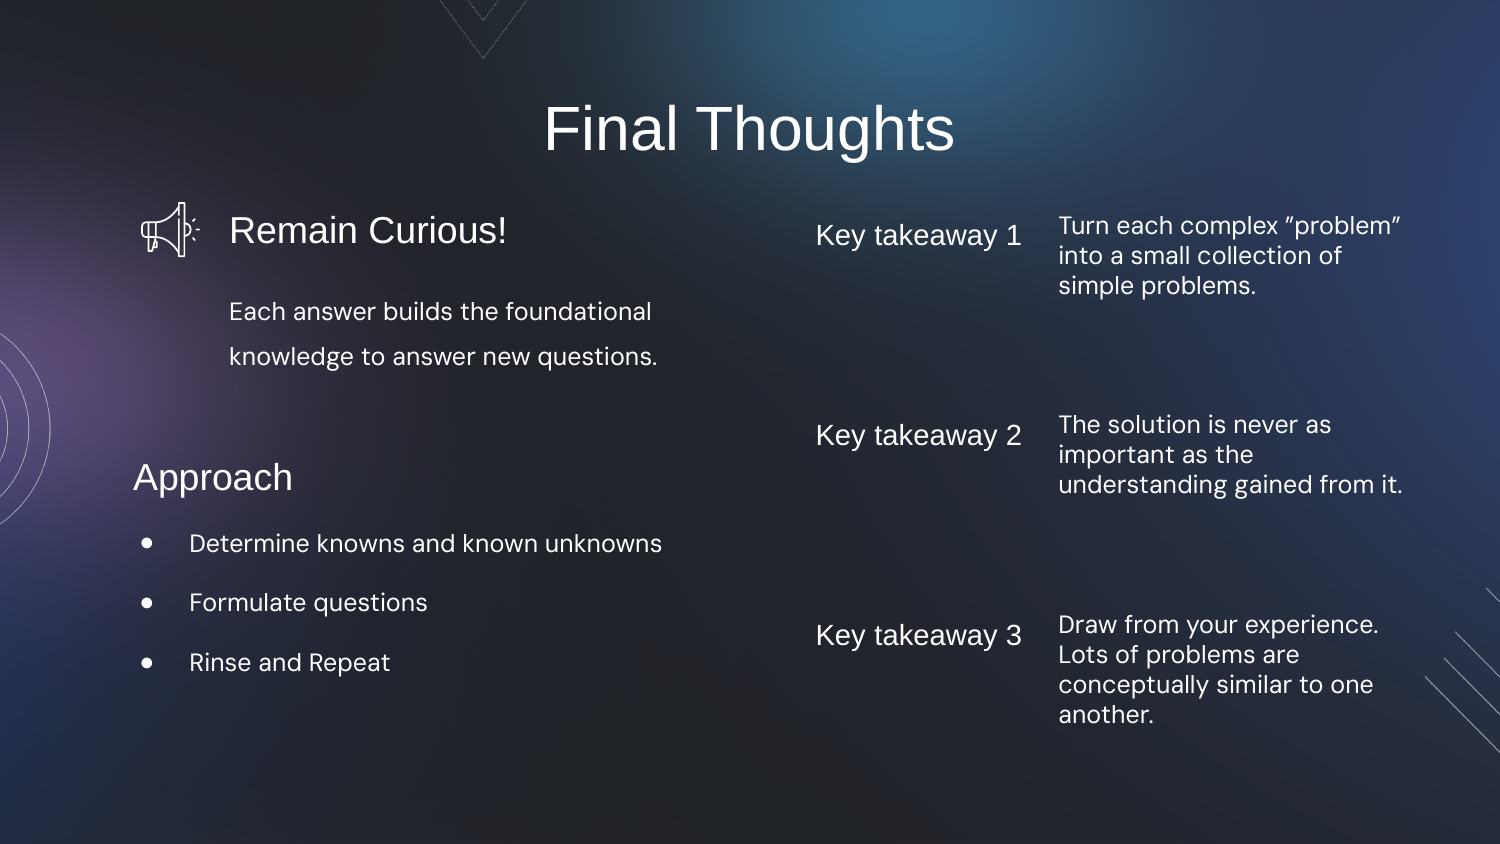

# Final Thoughts
Remain Curious!
Key takeaway 1
Turn each complex ”problem” into a small collection of simple problems.

Each answer builds the foundational knowledge to answer new questions.

Key takeaway 2
The solution is never as important as the understanding gained from it.
Approach
Determine knowns and known unknowns

Formulate questions

Rinse and Repeat
Key takeaway 3
Draw from your experience. Lots of problems are conceptually similar to one another.